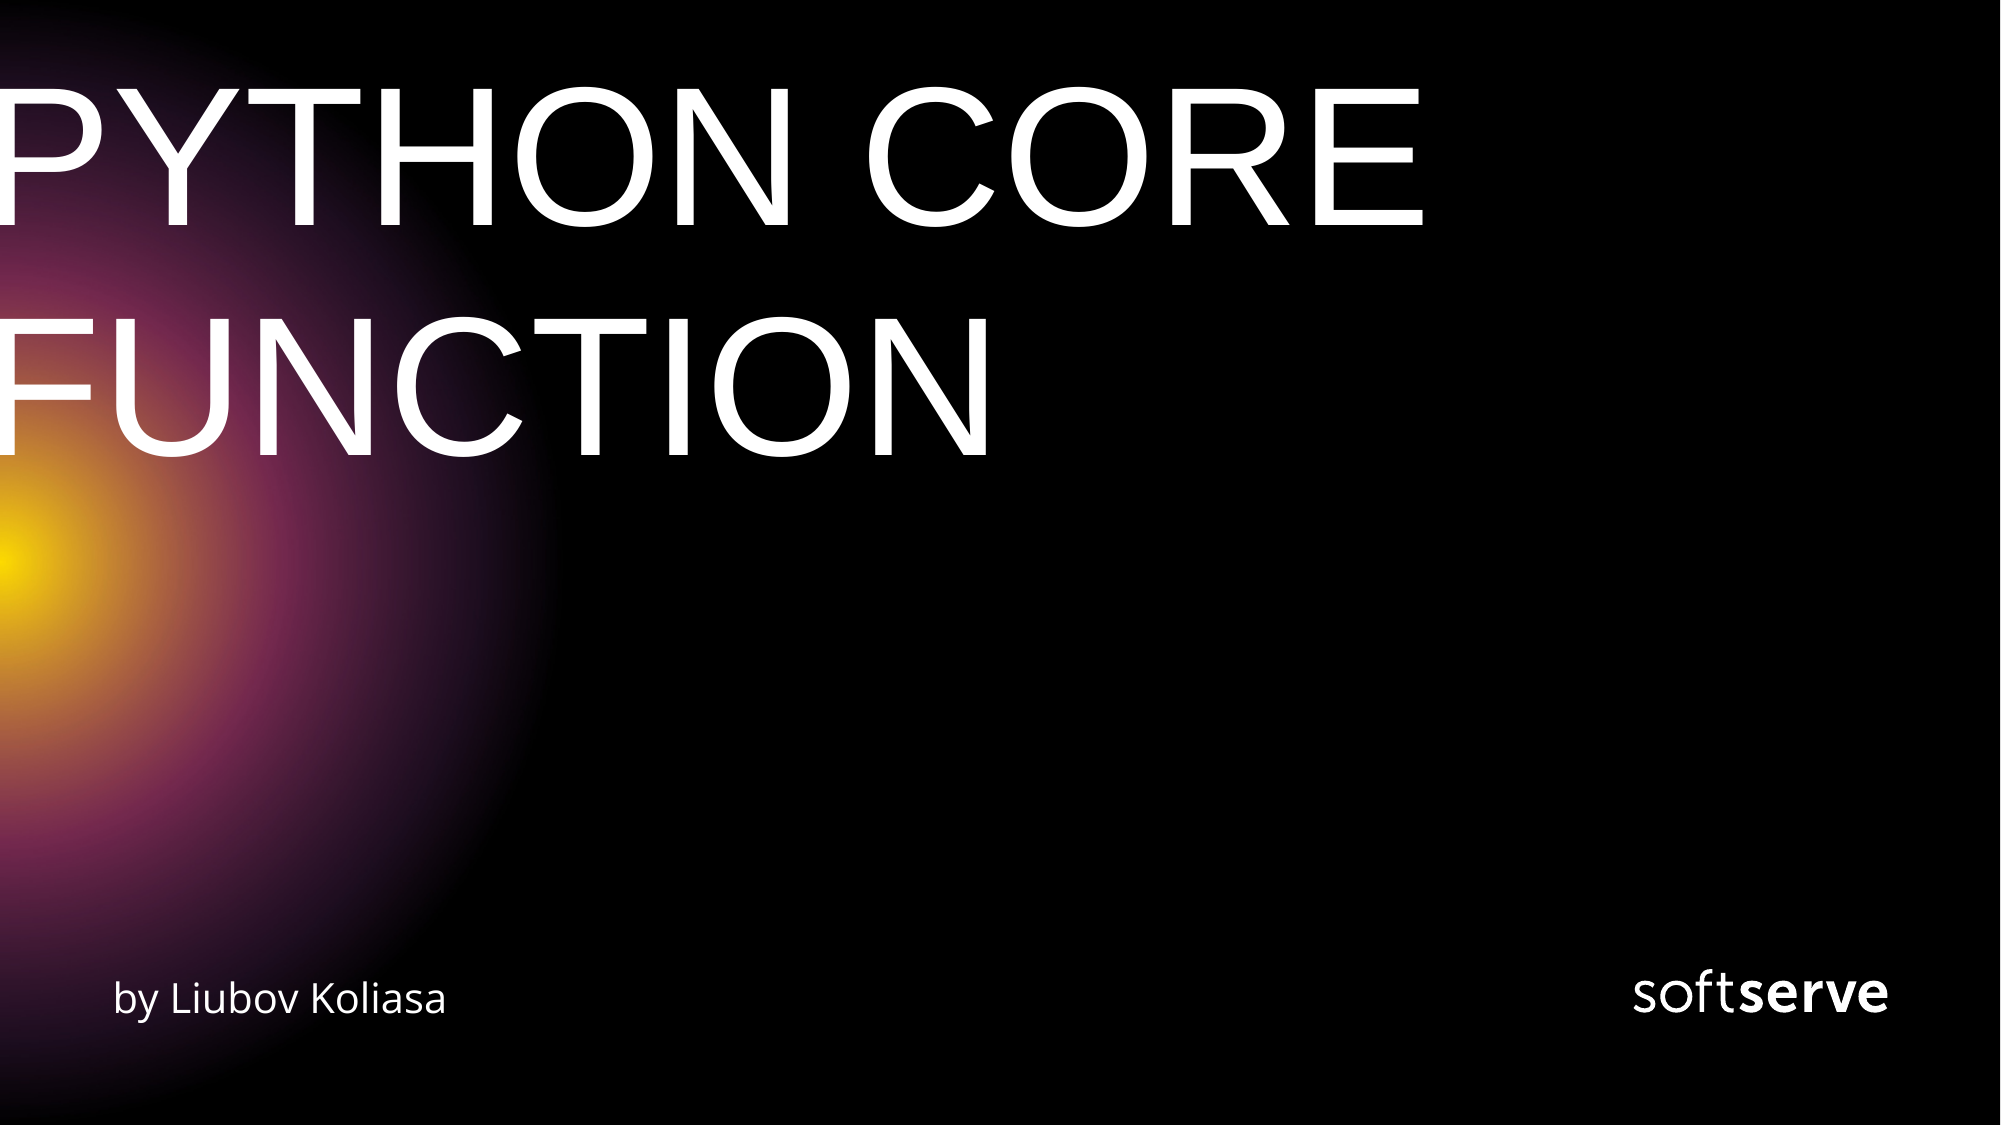

# PYTHON CORE FUNCTION
by Liubov Koliasa